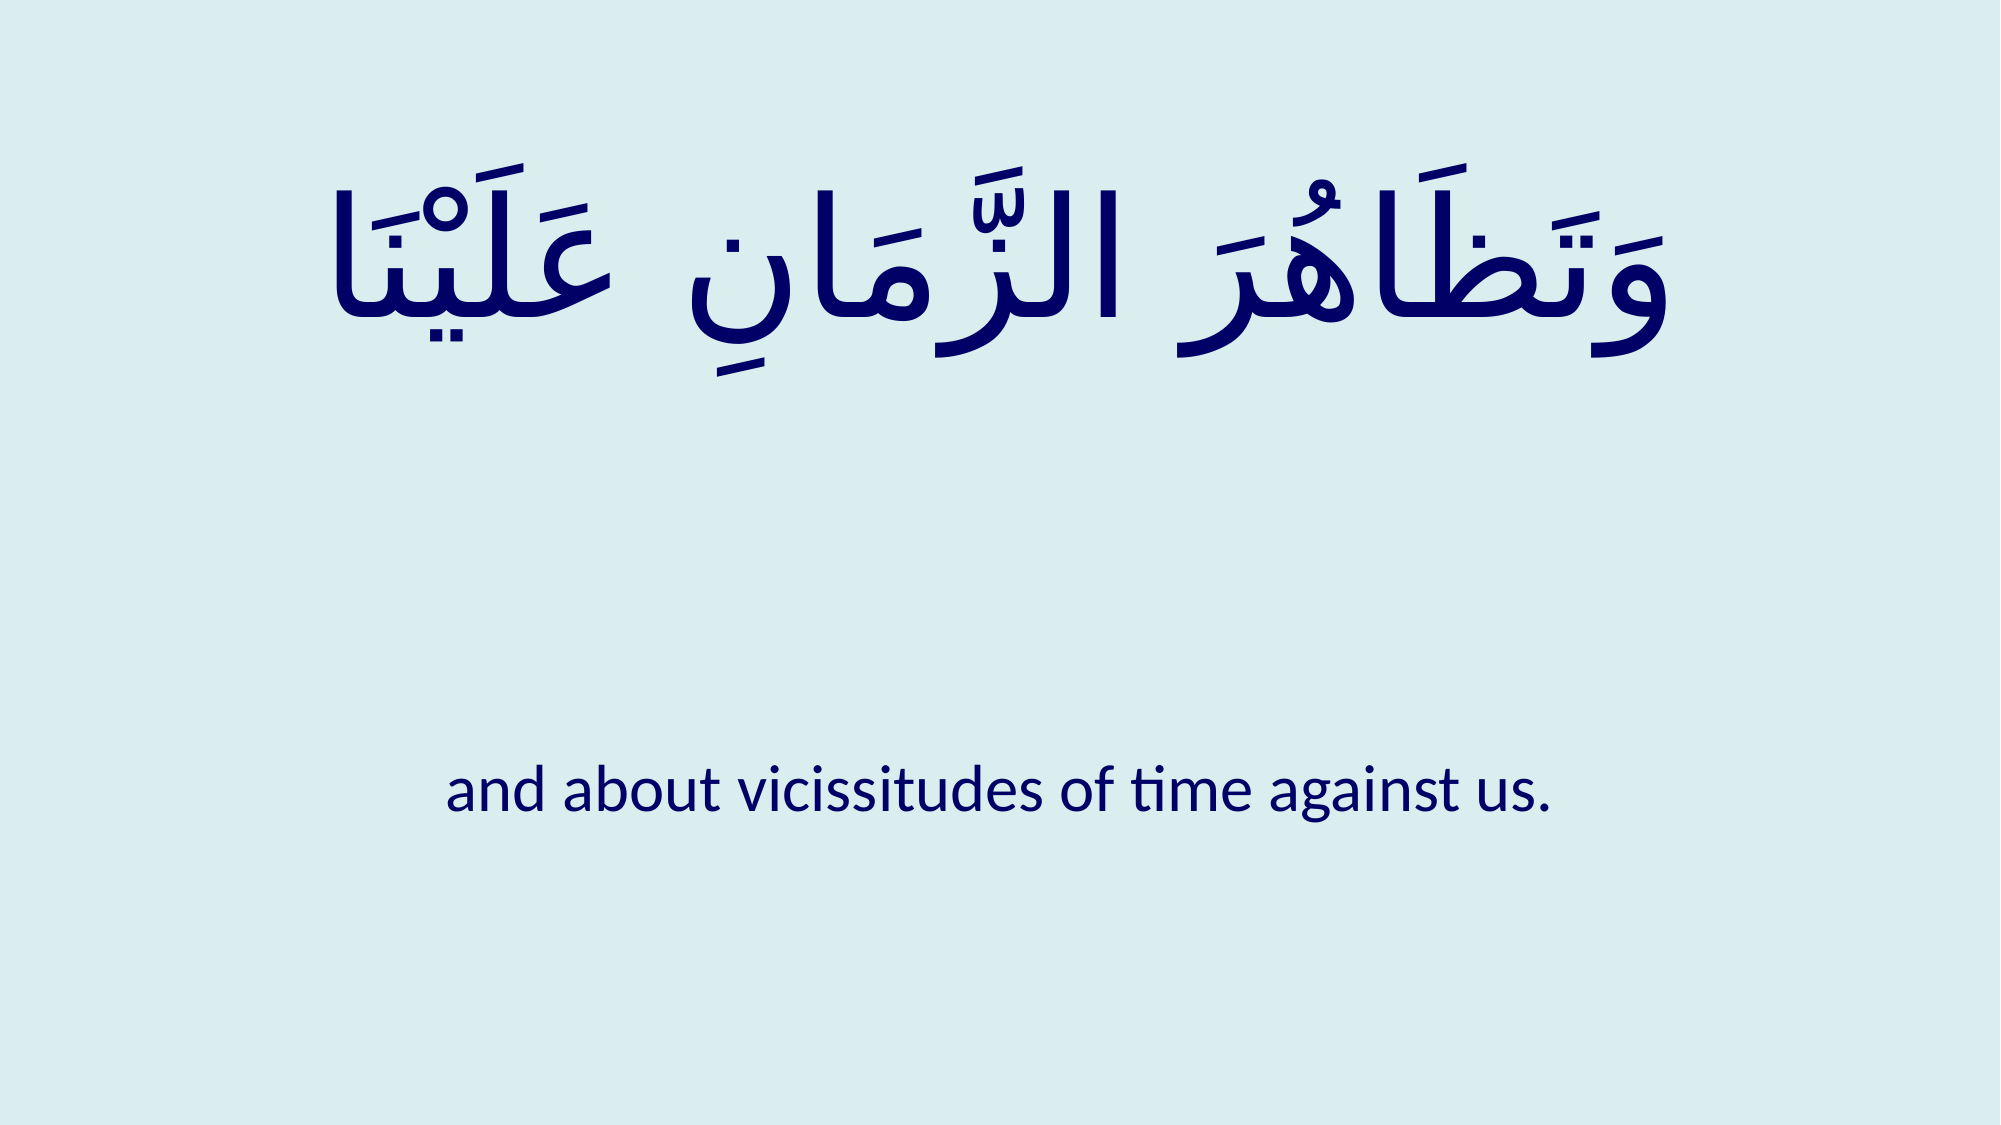

# وَتَظَاهُرَ الزَّمَانِ عَلَيْنَا
and about vicissitudes of time against us.